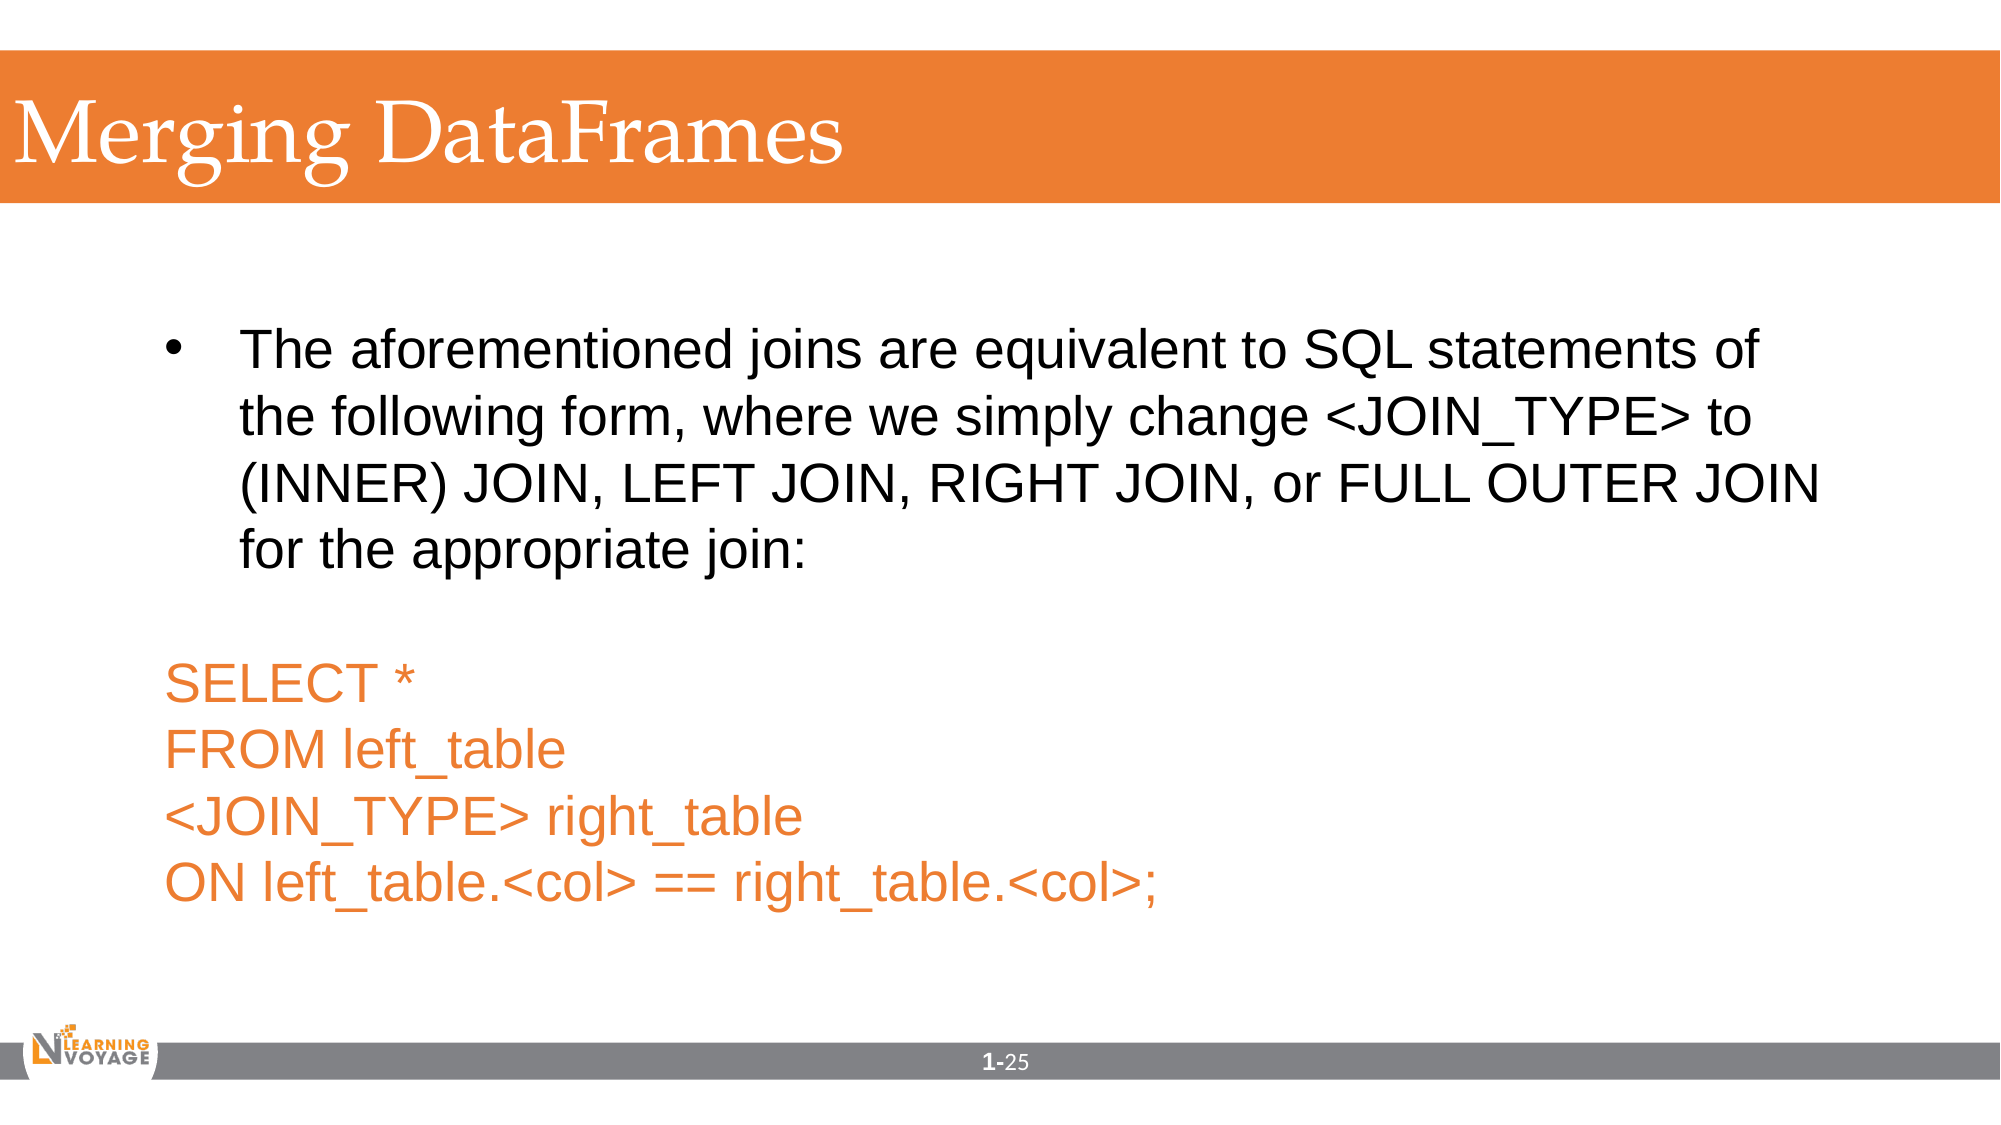

Merging DataFrames
The aforementioned joins are equivalent to SQL statements of the following form, where we simply change <JOIN_TYPE> to (INNER) JOIN, LEFT JOIN, RIGHT JOIN, or FULL OUTER JOIN for the appropriate join:

SELECT *
FROM left_table
<JOIN_TYPE> right_table
ON left_table.<col> == right_table.<col>;
1-25